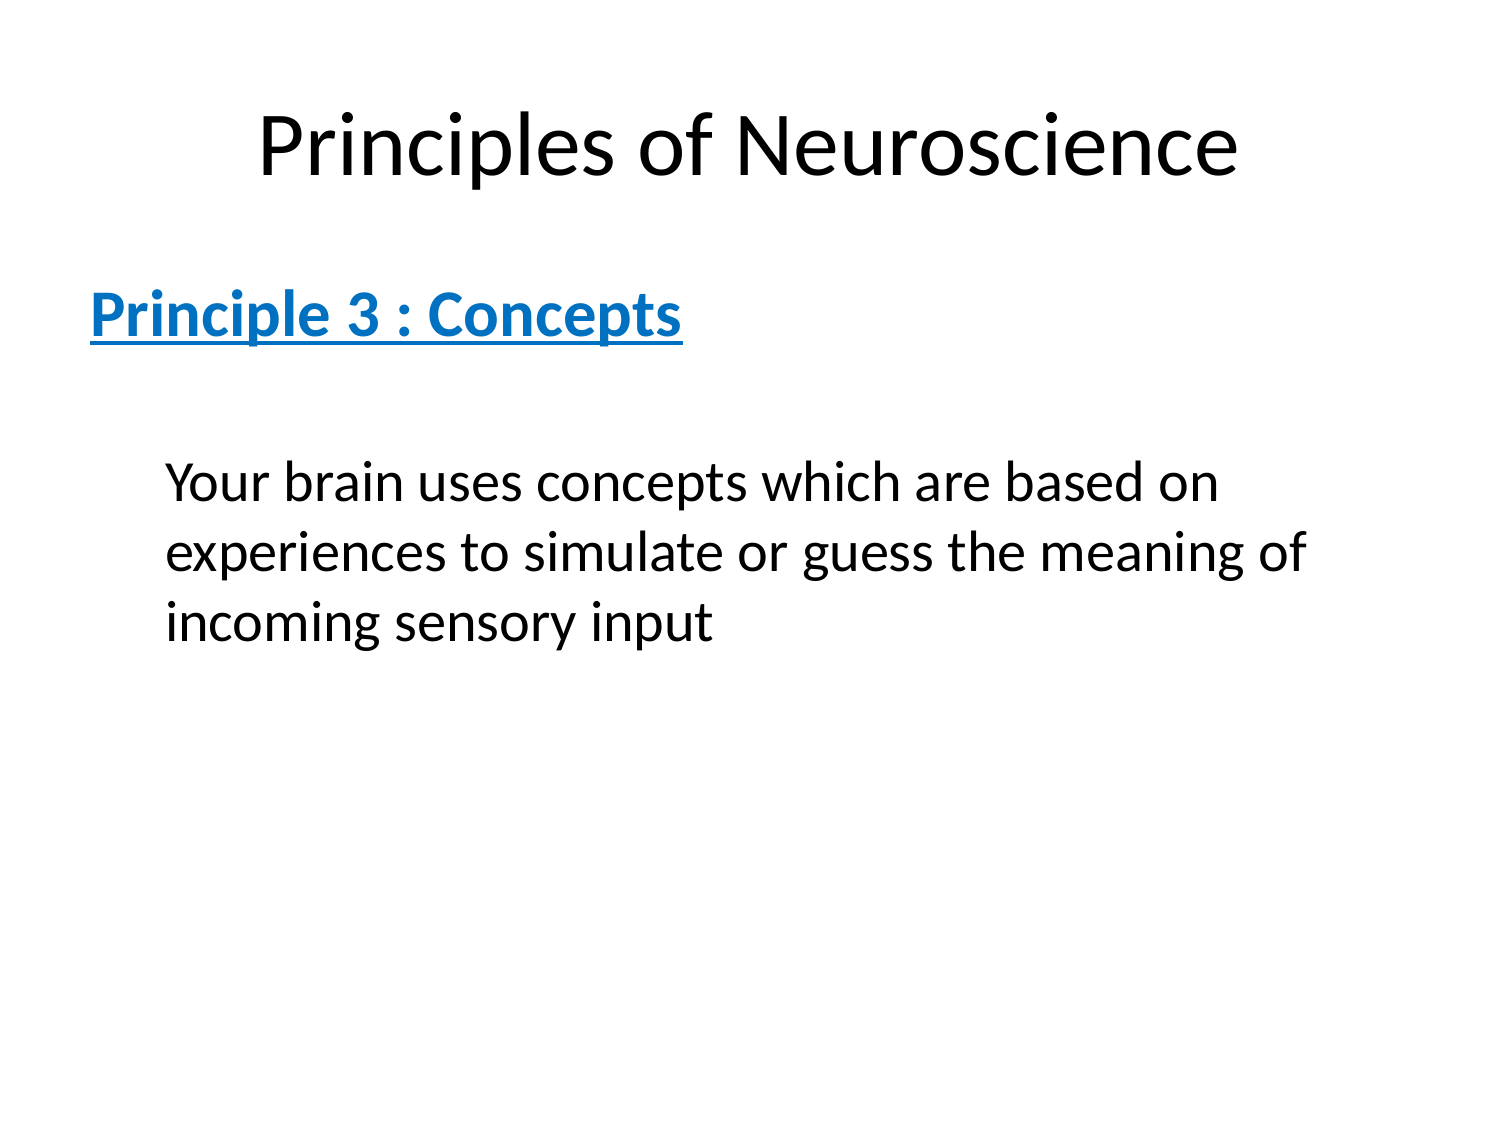

# Principles of Neuroscience
Principle 3 : Concepts

Your brain uses concepts which are based on experiences to simulate or guess the meaning of incoming sensory input